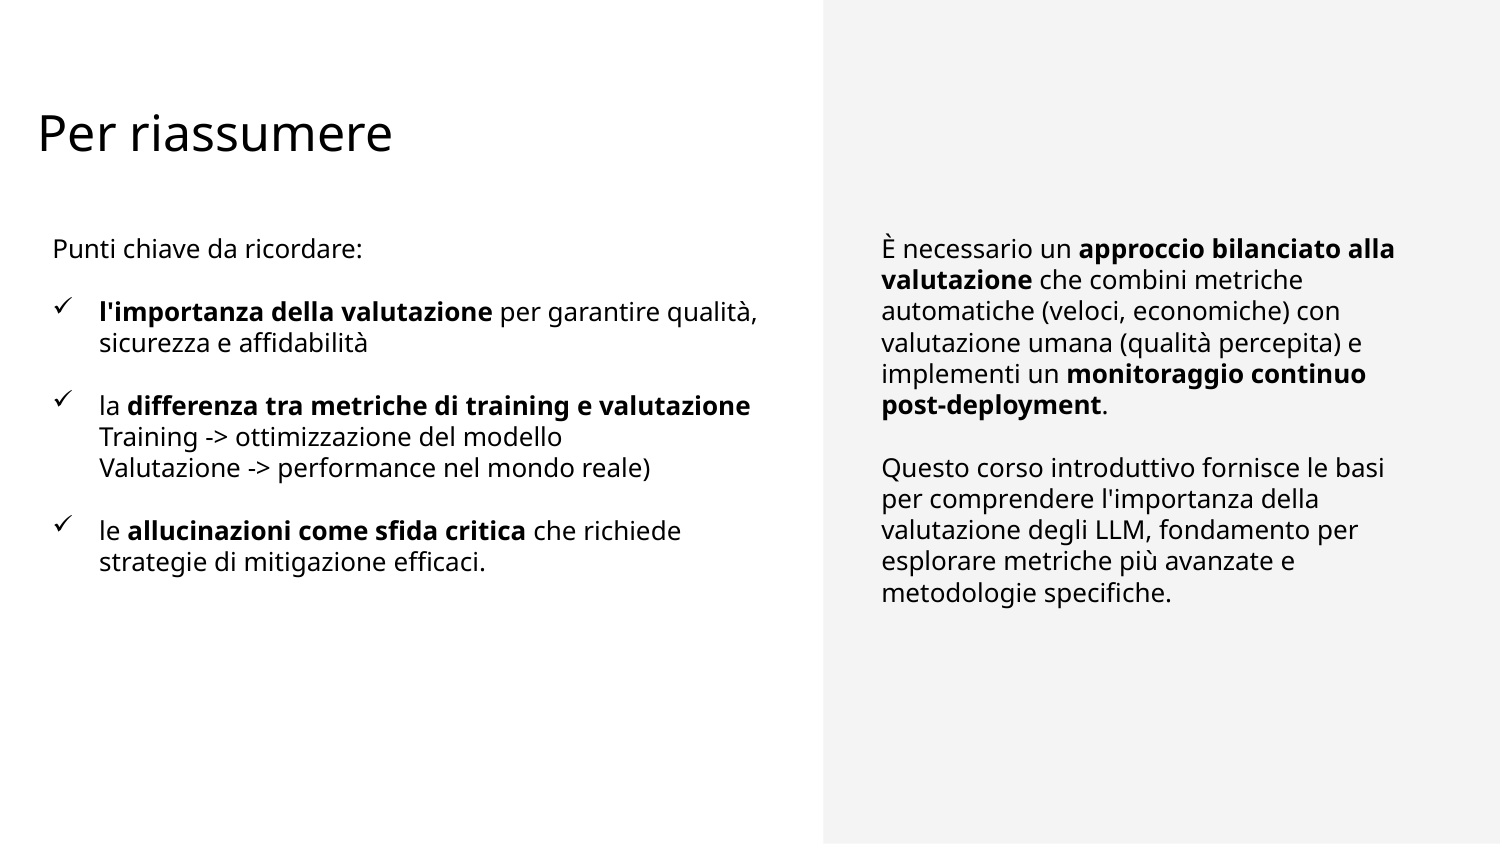

Per riassumere
È necessario un approccio bilanciato alla valutazione che combini metriche automatiche (veloci, economiche) con valutazione umana (qualità percepita) e implementi un monitoraggio continuo post-deployment.

Questo corso introduttivo fornisce le basi per comprendere l'importanza della valutazione degli LLM, fondamento per esplorare metriche più avanzate e metodologie specifiche.
Punti chiave da ricordare:

l'importanza della valutazione per garantire qualità, sicurezza e affidabilità

la differenza tra metriche di training e valutazione Training -> ottimizzazione del modello
       Valutazione -> performance nel mondo reale)

le allucinazioni come sfida critica che richiede strategie di mitigazione efficaci.